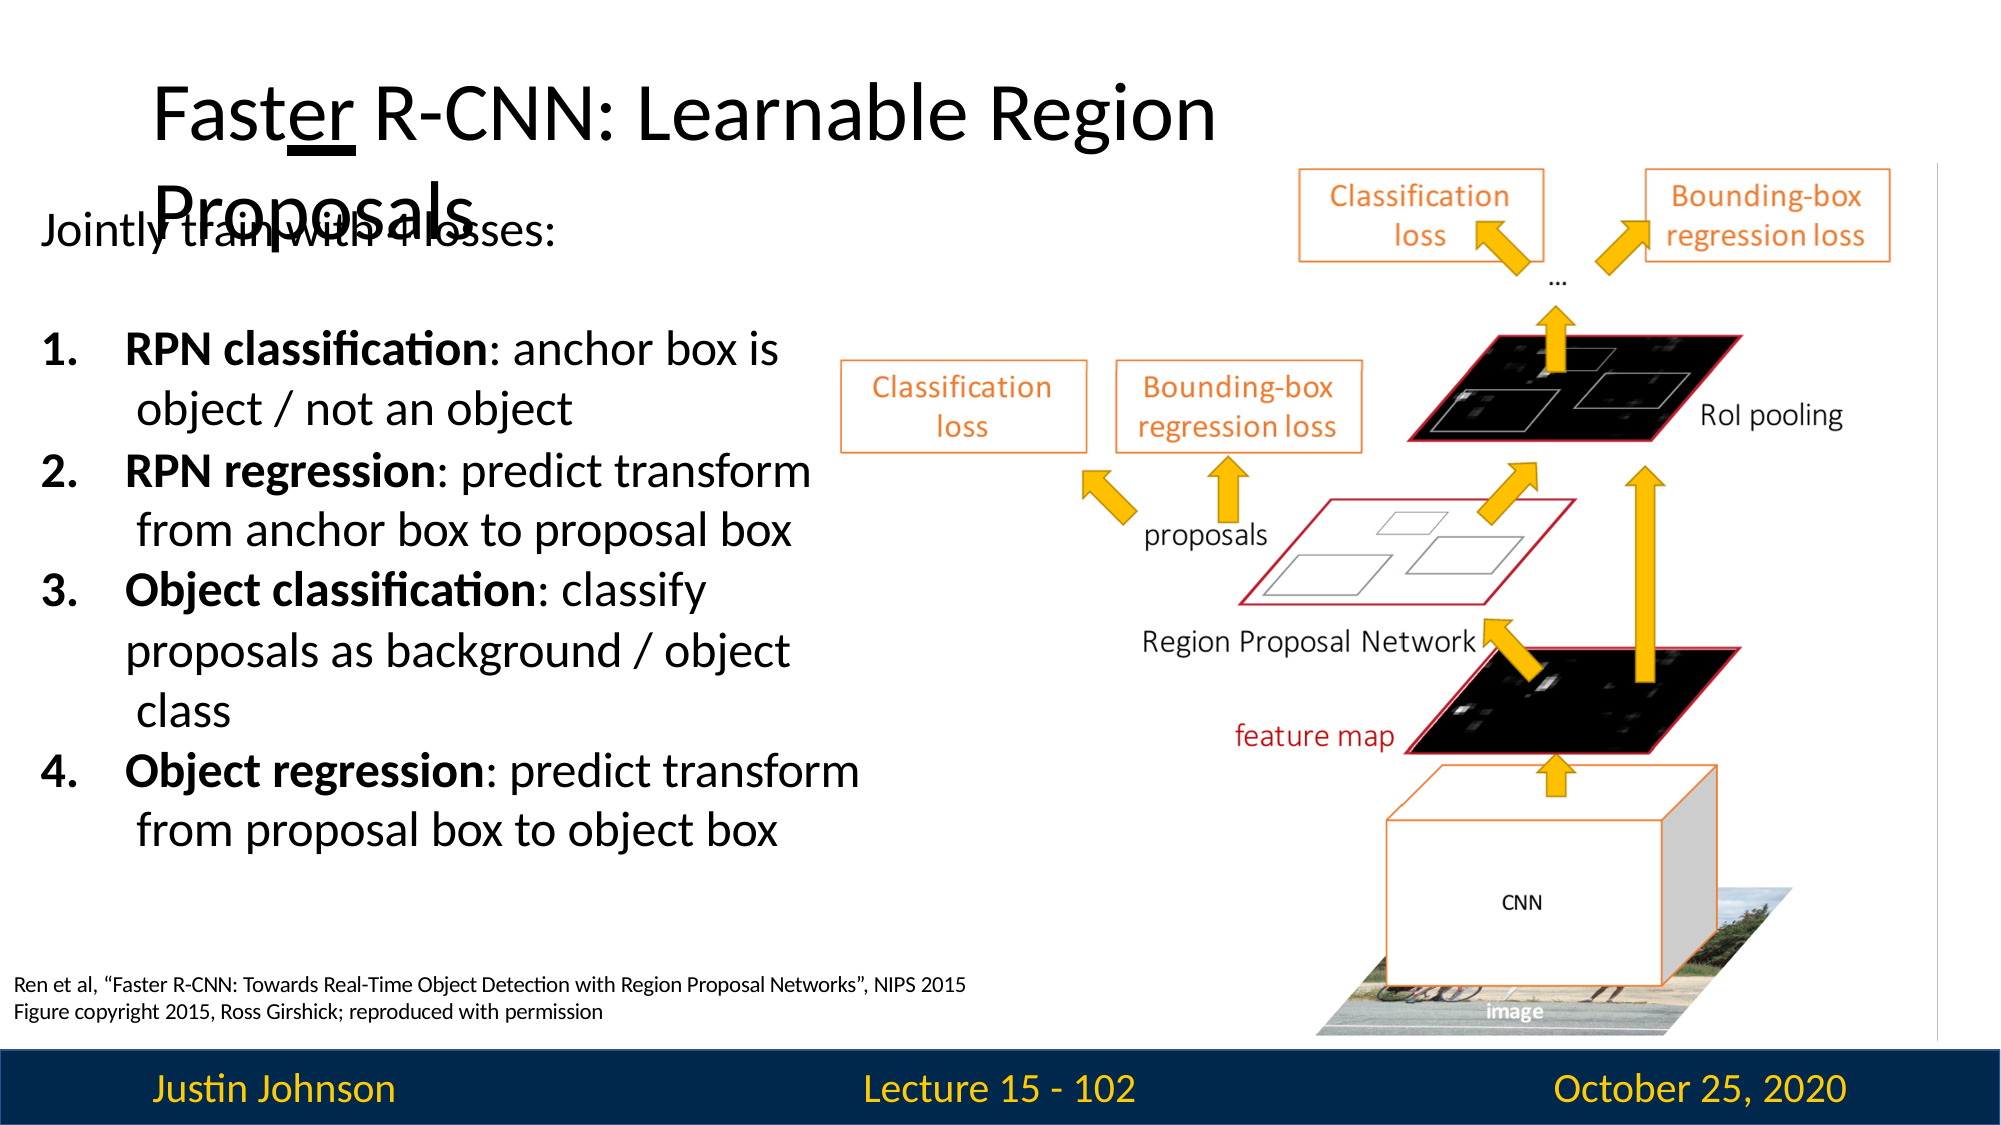

# Faster R-CNN: Learnable Region Proposals

Jointly train with 4 losses:

RPN classification: anchor box is  object / not an object
RPN regression: predict transform  from anchor box to proposal box
Object classification: classify  proposals as background / object  class
Object regression: predict transform  from proposal box to object box
Ren et al, “Faster R-CNN: Towards Real-Time Object Detection with Region Proposal Networks”, NIPS 2015  Figure copyright 2015, Ross Girshick; reproduced with permission
Justin Johnson
October 25, 2020
Lecture 15 - 102